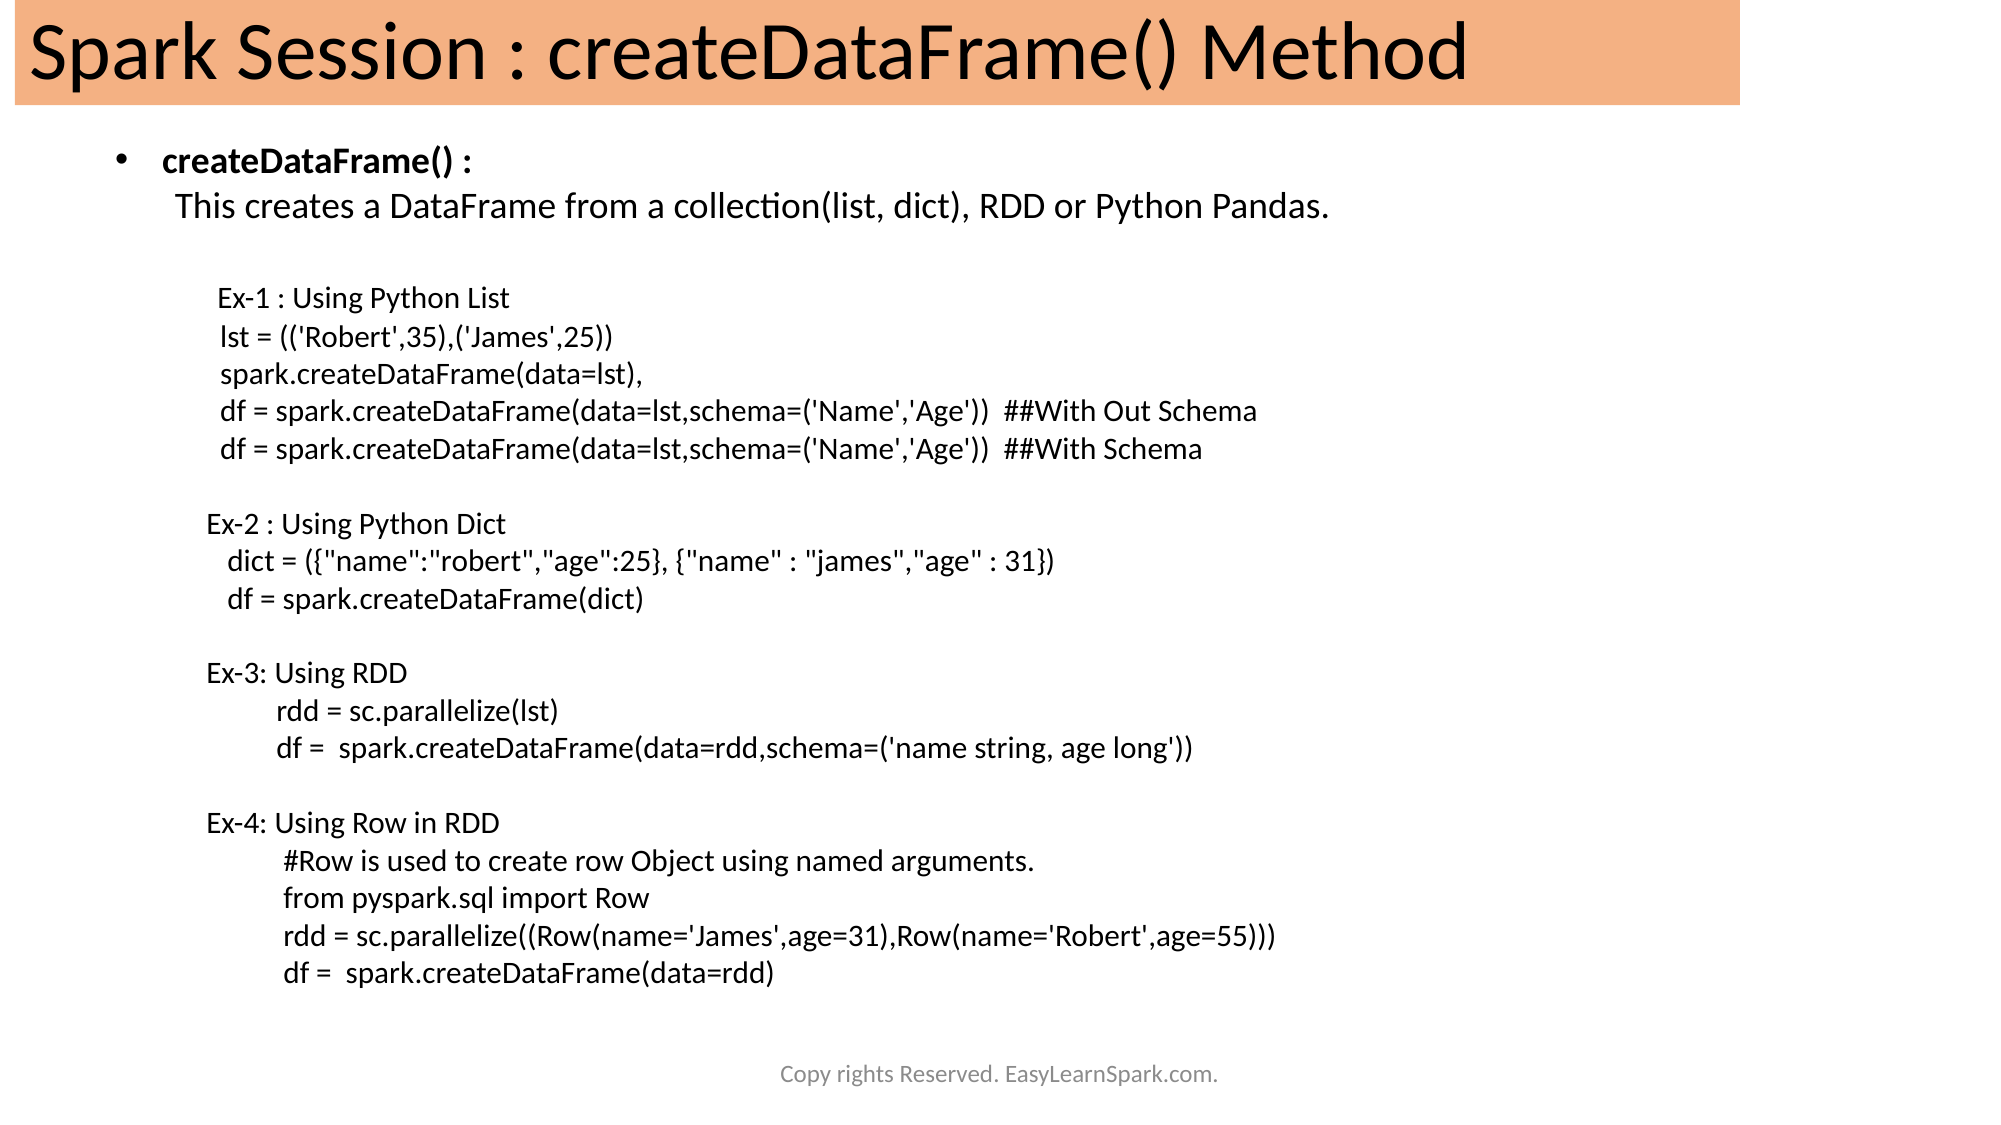

# Spark Session : createDataFrame() Method

createDataFrame() :
       This creates a DataFrame from a collection(list, dict), RDD or Python Pandas.

            Ex-1 : Using Python List
               lst = (('Robert',35),('James',25))
               spark.createDataFrame(data=lst),
               df = spark.createDataFrame(data=lst,schema=('Name','Age'))  ##With Out Schema
               df = spark.createDataFrame(data=lst,schema=('Name','Age'))  ##With Schema

             Ex-2 : Using Python Dict
                dict = ({"name":"robert","age":25}, {"name" : "james","age" : 31})
                df = spark.createDataFrame(dict)

             Ex-3: Using RDD
                       rdd = sc.parallelize(lst)
                       df =  spark.createDataFrame(data=rdd,schema=('name string, age long'))

             Ex-4: Using Row in RDD
                        #Row is used to create row Object using named arguments.
                        from pyspark.sql import Row
                        rdd = sc.parallelize((Row(name='James',age=31),Row(name='Robert',age=55)))
                        df =  spark.createDataFrame(data=rdd)
Copy rights Reserved. EasyLearnSpark.com.